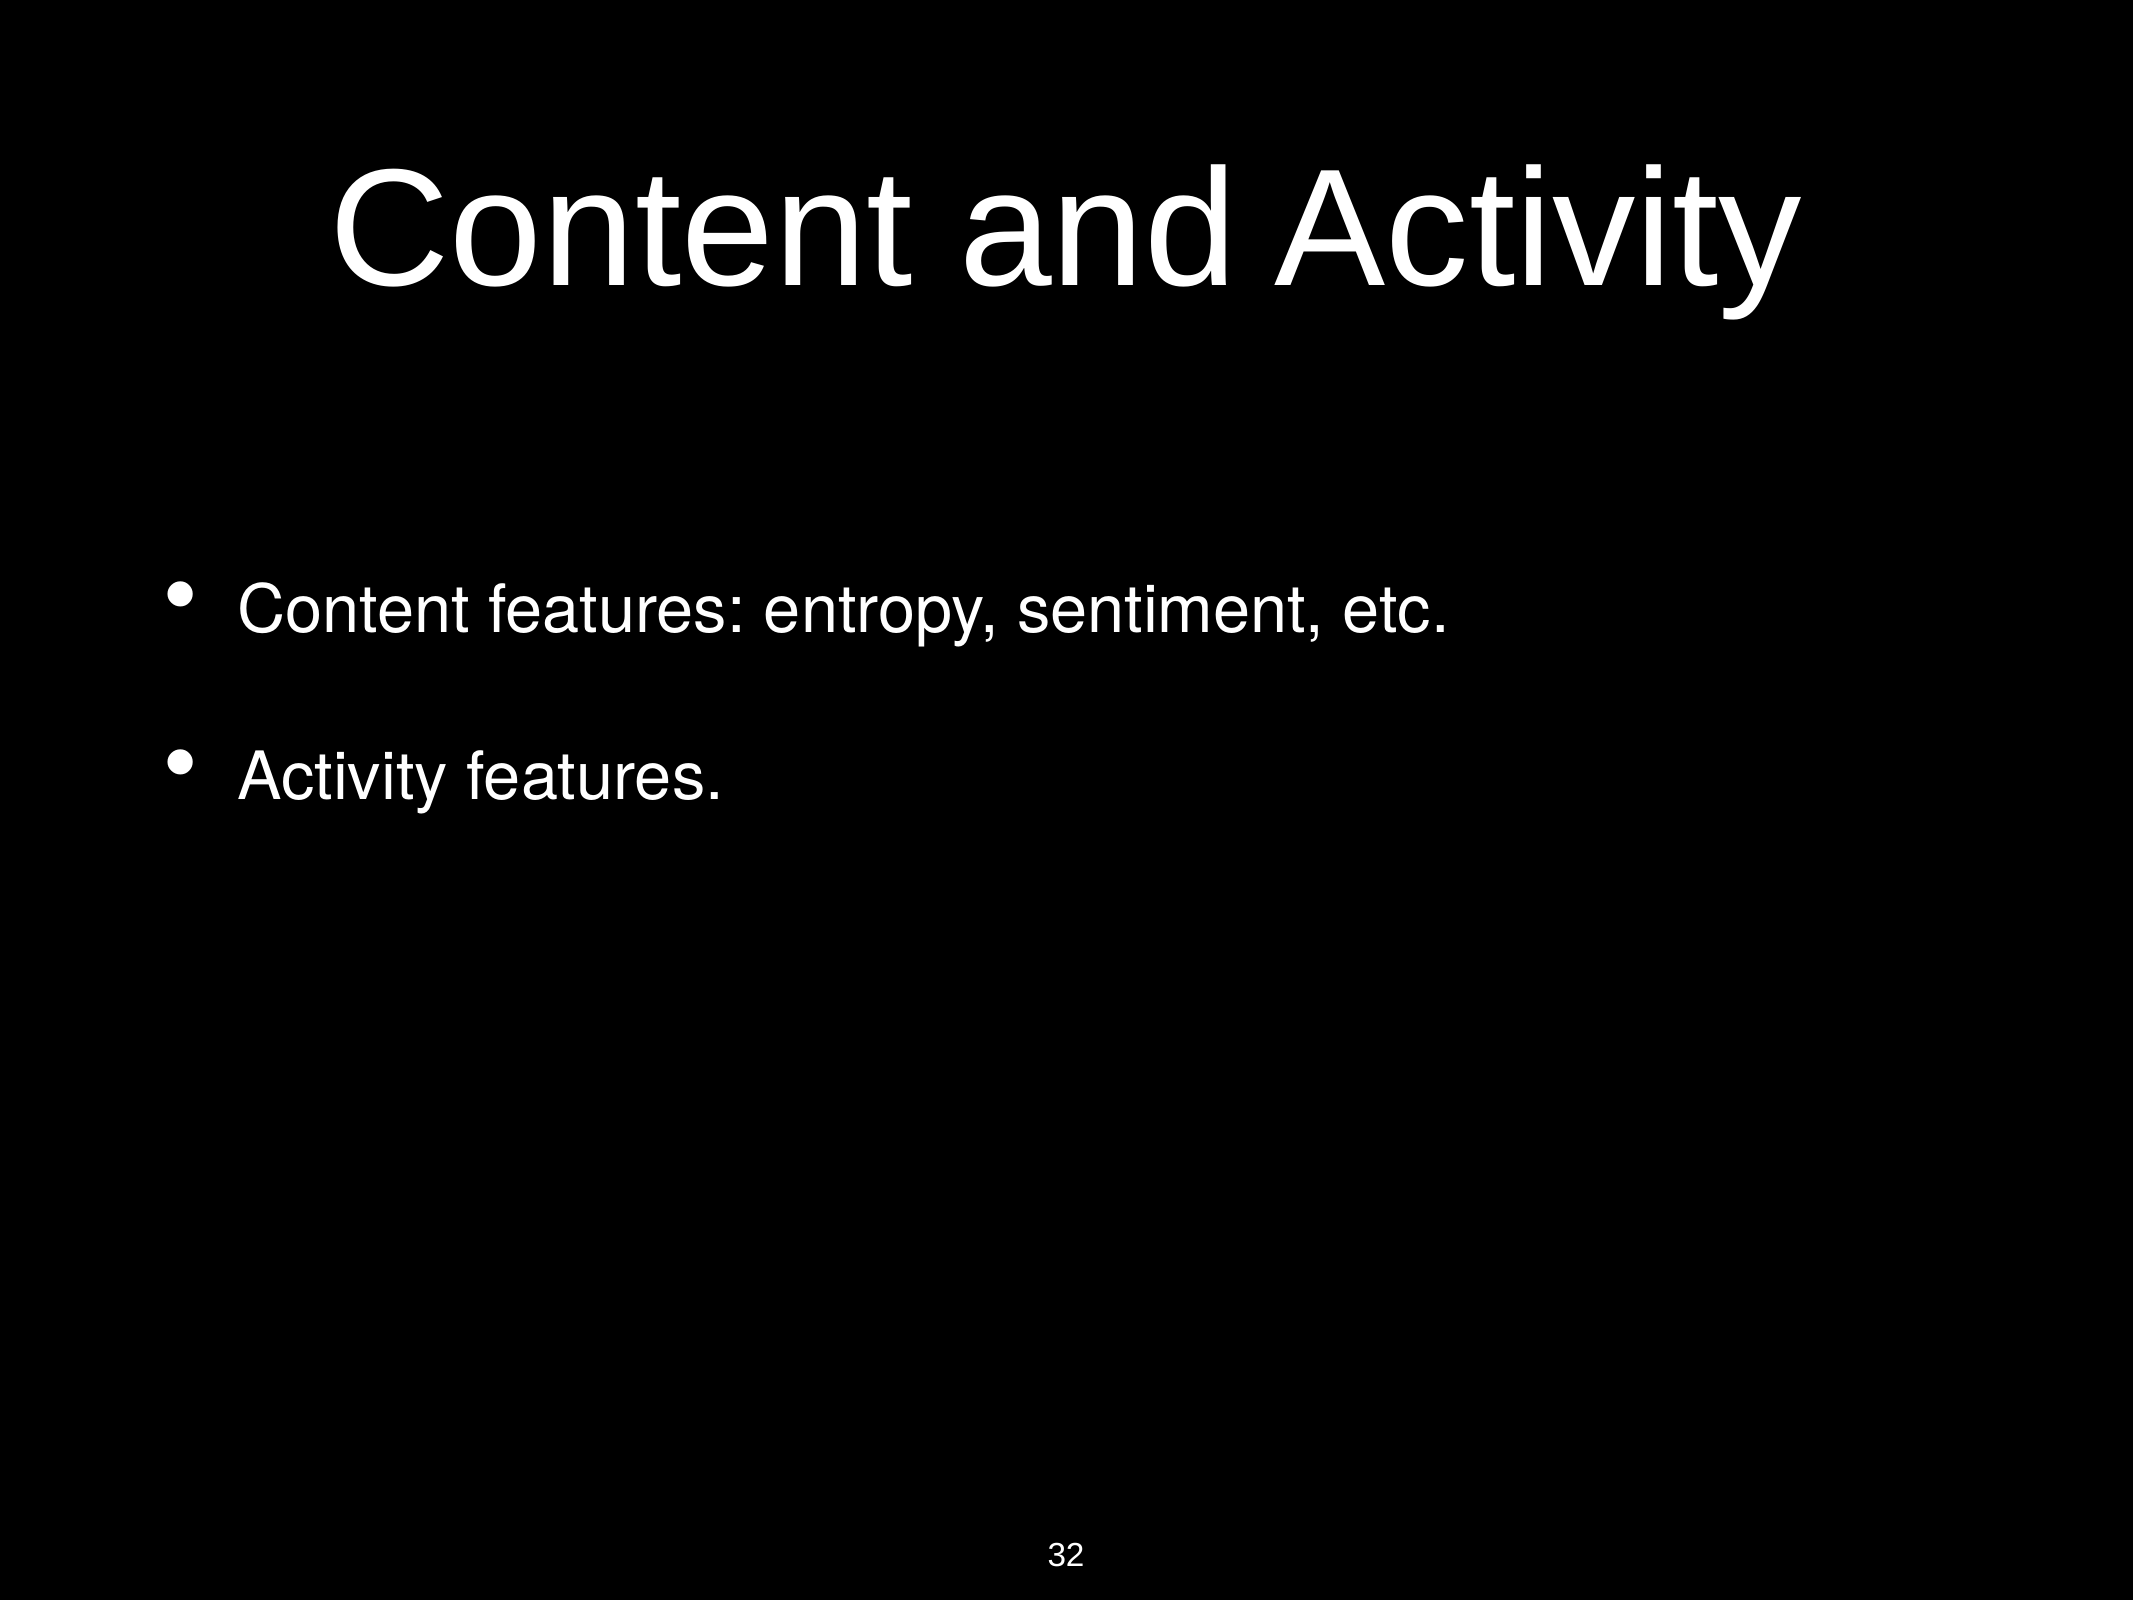

# Content and Activity
Content features: entropy, sentiment, etc.
Activity features.

32